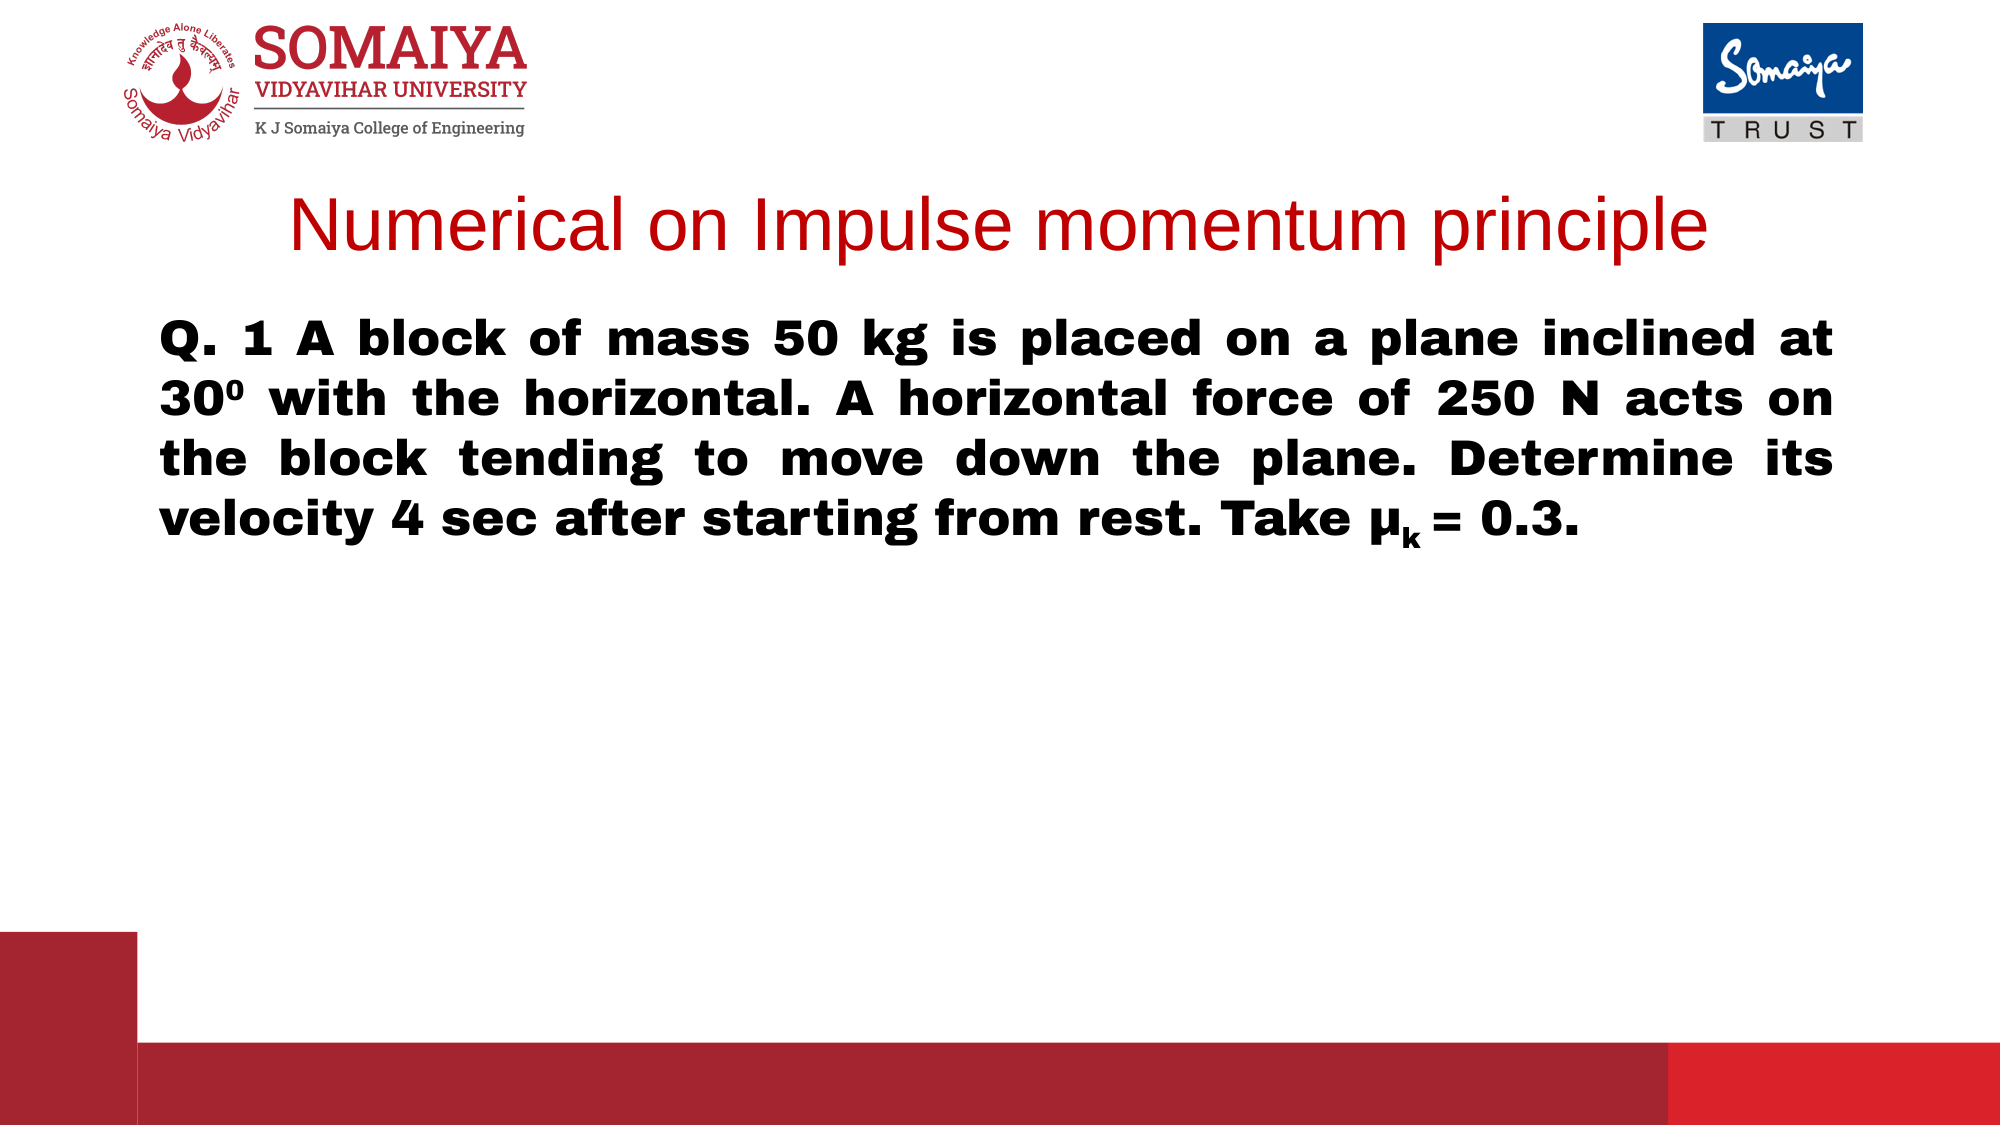

# Numerical on Impulse momentum principle
Q. 1 A block of mass 50 kg is placed on a plane inclined at 300 with the horizontal. A horizontal force of 250 N acts on the block tending to move down the plane. Determine its velocity 4 sec after starting from rest. Take μk = 0.3.